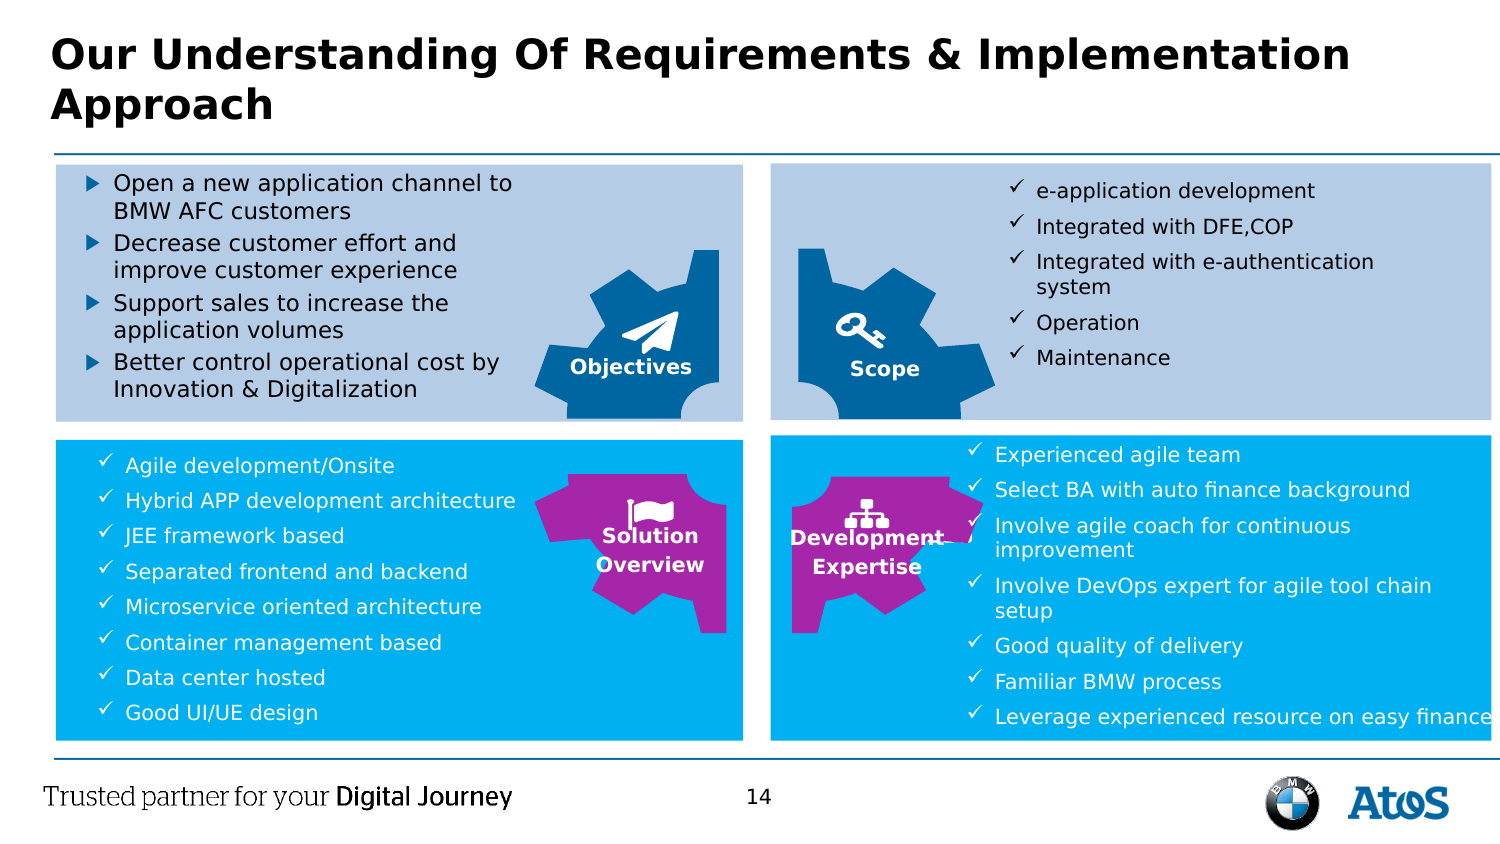

# Our Understanding Of Requirements & Implementation Approach
Open a new application channel to BMW AFC customers
Decrease customer effort and improve customer experience
Support sales to increase the application volumes
Better control operational cost by Innovation & Digitalization

e-application development
Integrated with DFE,COP
Integrated with e-authentication system
Operation
Maintenance

Objectives
Scope
Experienced agile team
Select BA with auto finance background
Involve agile coach for continuous improvement
Involve DevOps expert for agile tool chain setup
Good quality of delivery
Familiar BMW process
Leverage experienced resource on easy finance

Agile development/Onsite
Hybrid APP development architecture
JEE framework based
Separated frontend and backend
Microservice oriented architecture
Container management based
Data center hosted
Good UI/UE design

Solution
Overview
Development
Expertise